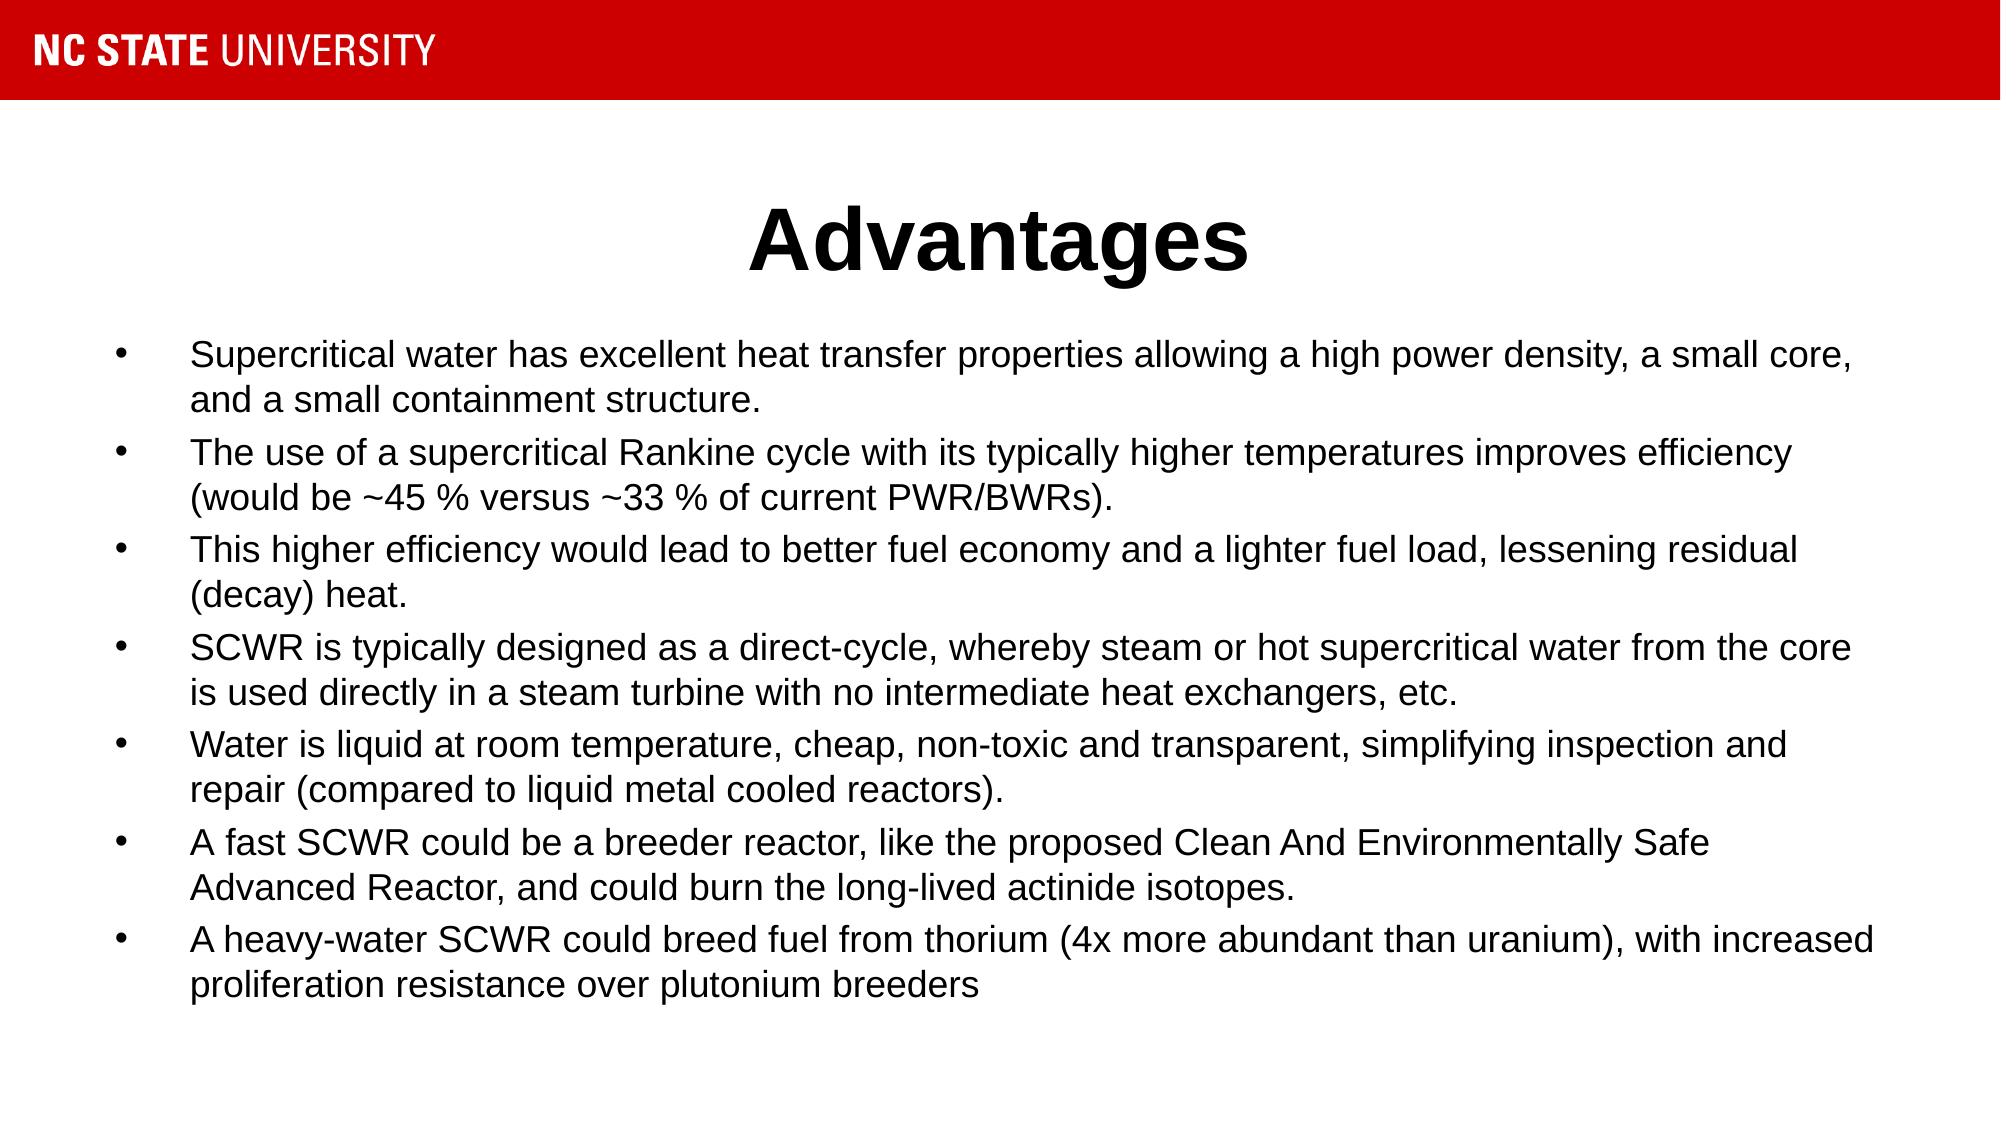

# Advantages
Supercritical water has excellent heat transfer properties allowing a high power density, a small core, and a small containment structure.
The use of a supercritical Rankine cycle with its typically higher temperatures improves efficiency (would be ~45 % versus ~33 % of current PWR/BWRs).
This higher efficiency would lead to better fuel economy and a lighter fuel load, lessening residual (decay) heat.
SCWR is typically designed as a direct-cycle, whereby steam or hot supercritical water from the core is used directly in a steam turbine with no intermediate heat exchangers, etc.
Water is liquid at room temperature, cheap, non-toxic and transparent, simplifying inspection and repair (compared to liquid metal cooled reactors).
A fast SCWR could be a breeder reactor, like the proposed Clean And Environmentally Safe Advanced Reactor, and could burn the long-lived actinide isotopes.
A heavy-water SCWR could breed fuel from thorium (4x more abundant than uranium), with increased proliferation resistance over plutonium breeders